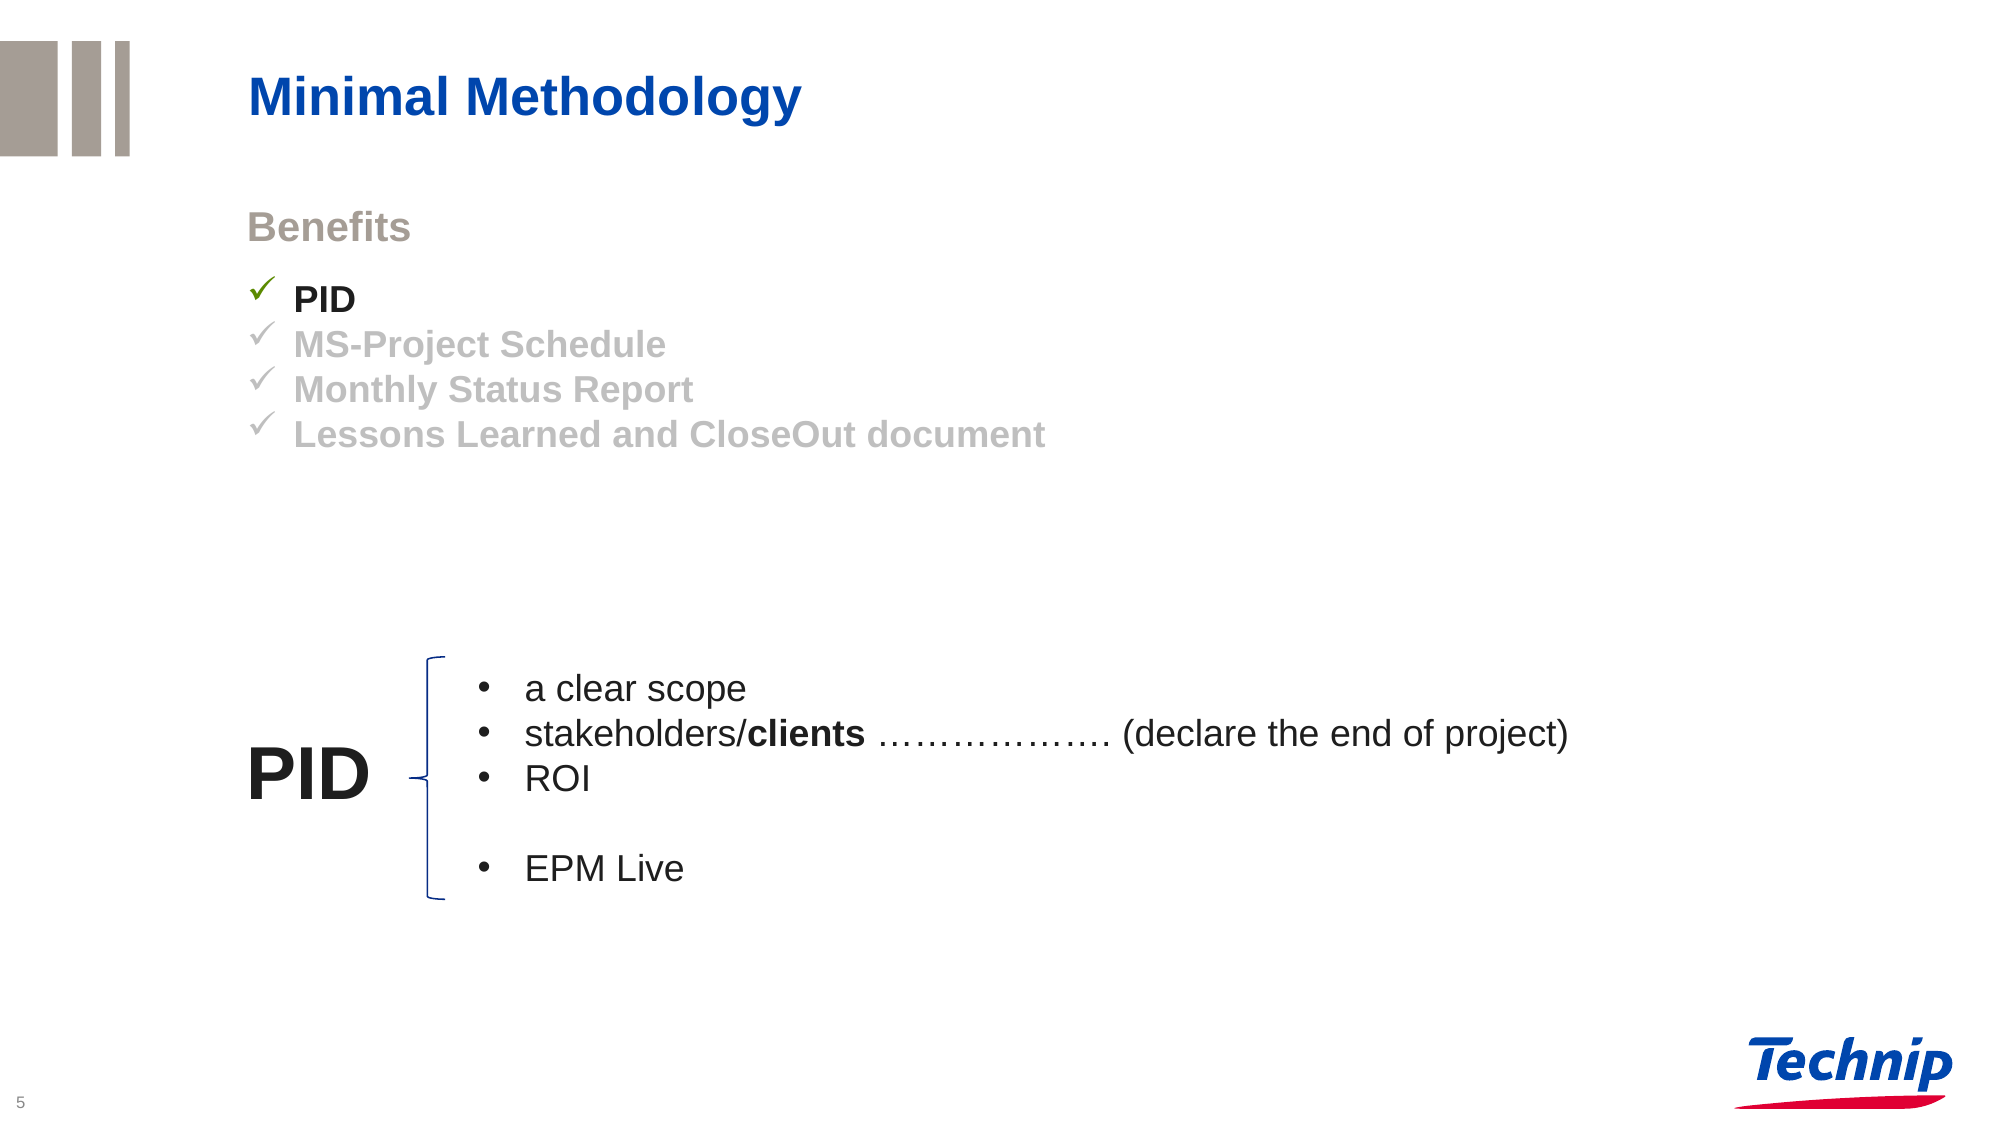

Minimal Methodology
Benefits
PID
MS-Project Schedule
Monthly Status Report
Lessons Learned and CloseOut document

PID

a clear scope
stakeholders/clients ………………. (declare the end of project)
ROI

EPM Live
5